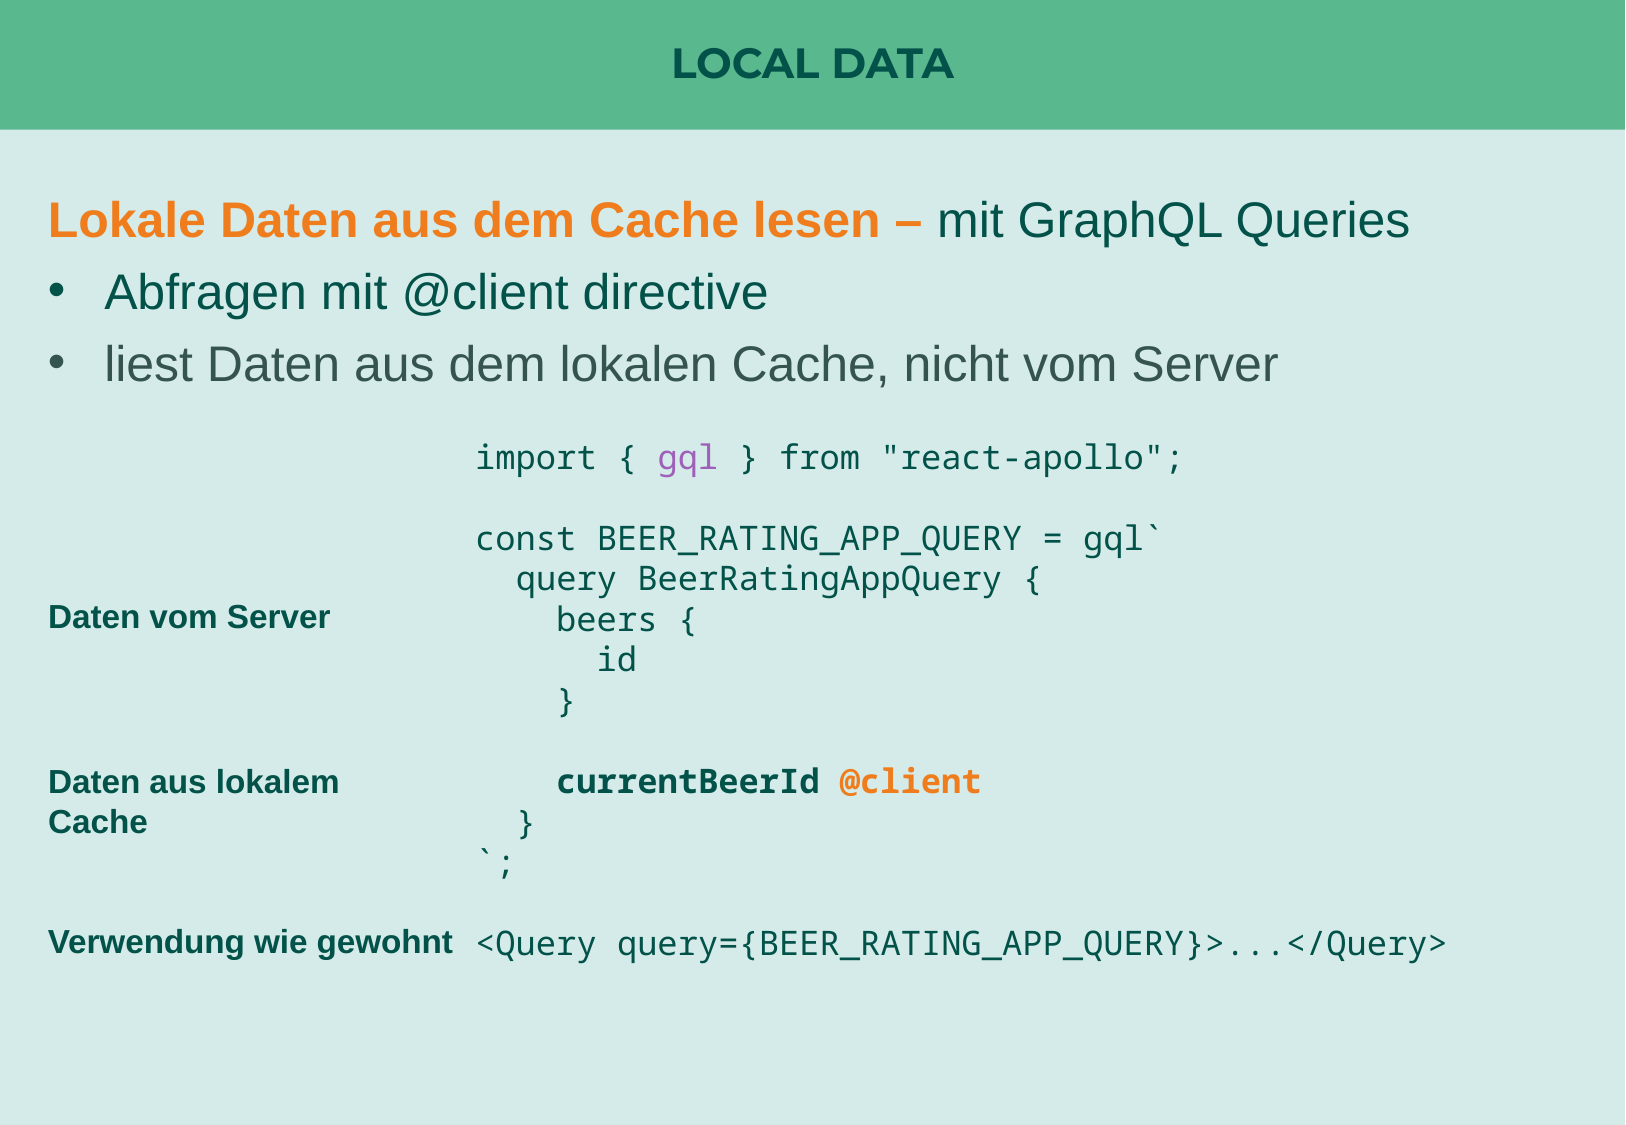

# Local Data
Lokale Daten aus dem Cache lesen – mit GraphQL Queries
Abfragen mit @client directive
liest Daten aus dem lokalen Cache, nicht vom Server
import { gql } from "react-apollo";

const BEER_RATING_APP_QUERY = gql`
  query BeerRatingAppQuery {
    beers {
      id
    }

    currentBeerId @client
  }
`;

<Query query={BEER_RATING_APP_QUERY}>...</Query>
Daten vom Server
Daten aus lokalem Cache
Verwendung wie gewohnt